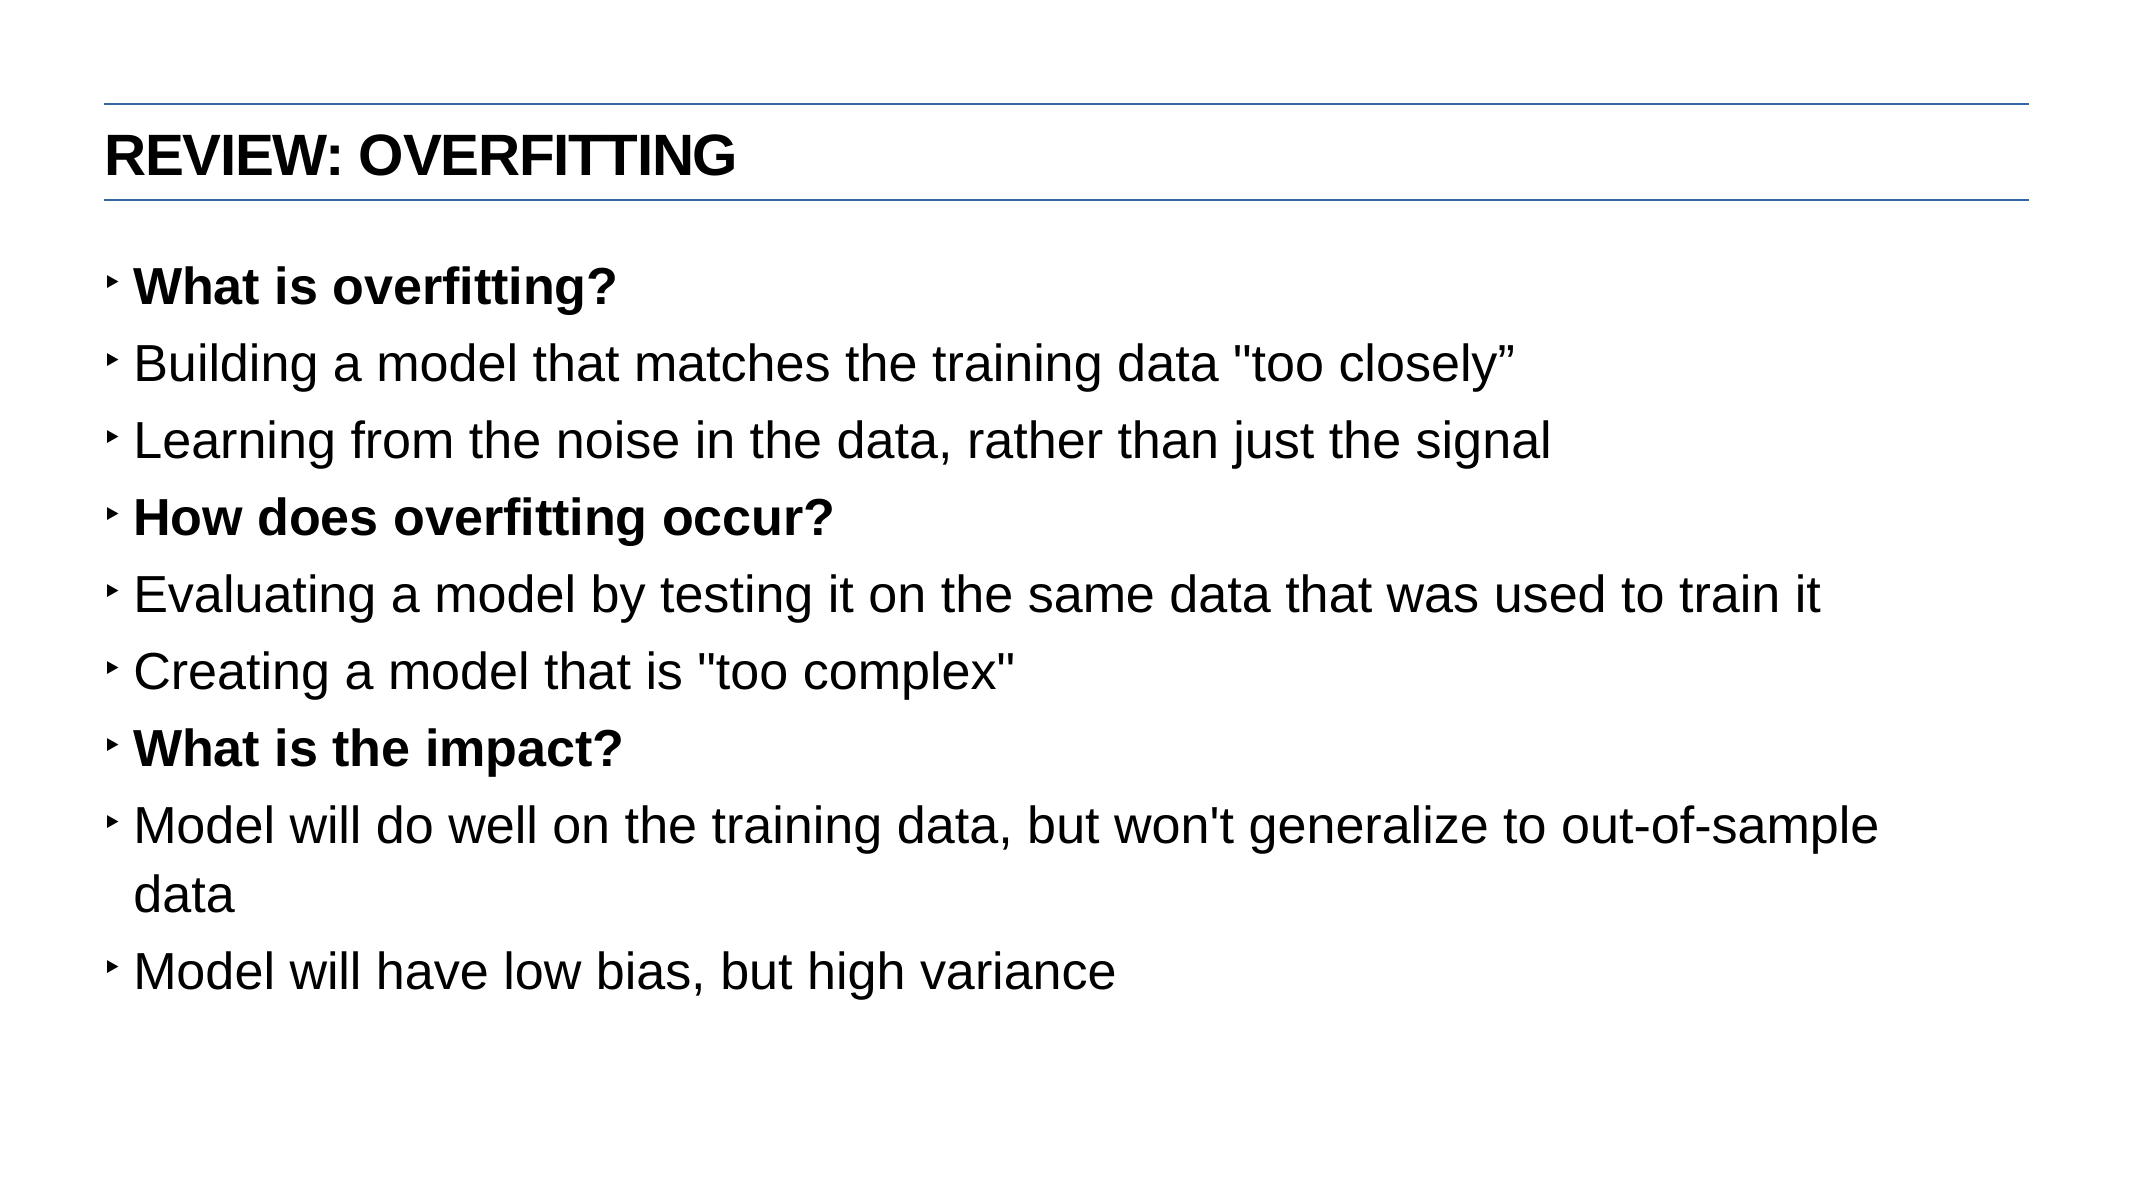

Review: overfitting

What is overfitting?
Building a model that matches the training data "too closely”
Learning from the noise in the data, rather than just the signal
How does overfitting occur?
Evaluating a model by testing it on the same data that was used to train it
Creating a model that is "too complex"
What is the impact?
Model will do well on the training data, but won't generalize to out-of-sample data
Model will have low bias, but high variance